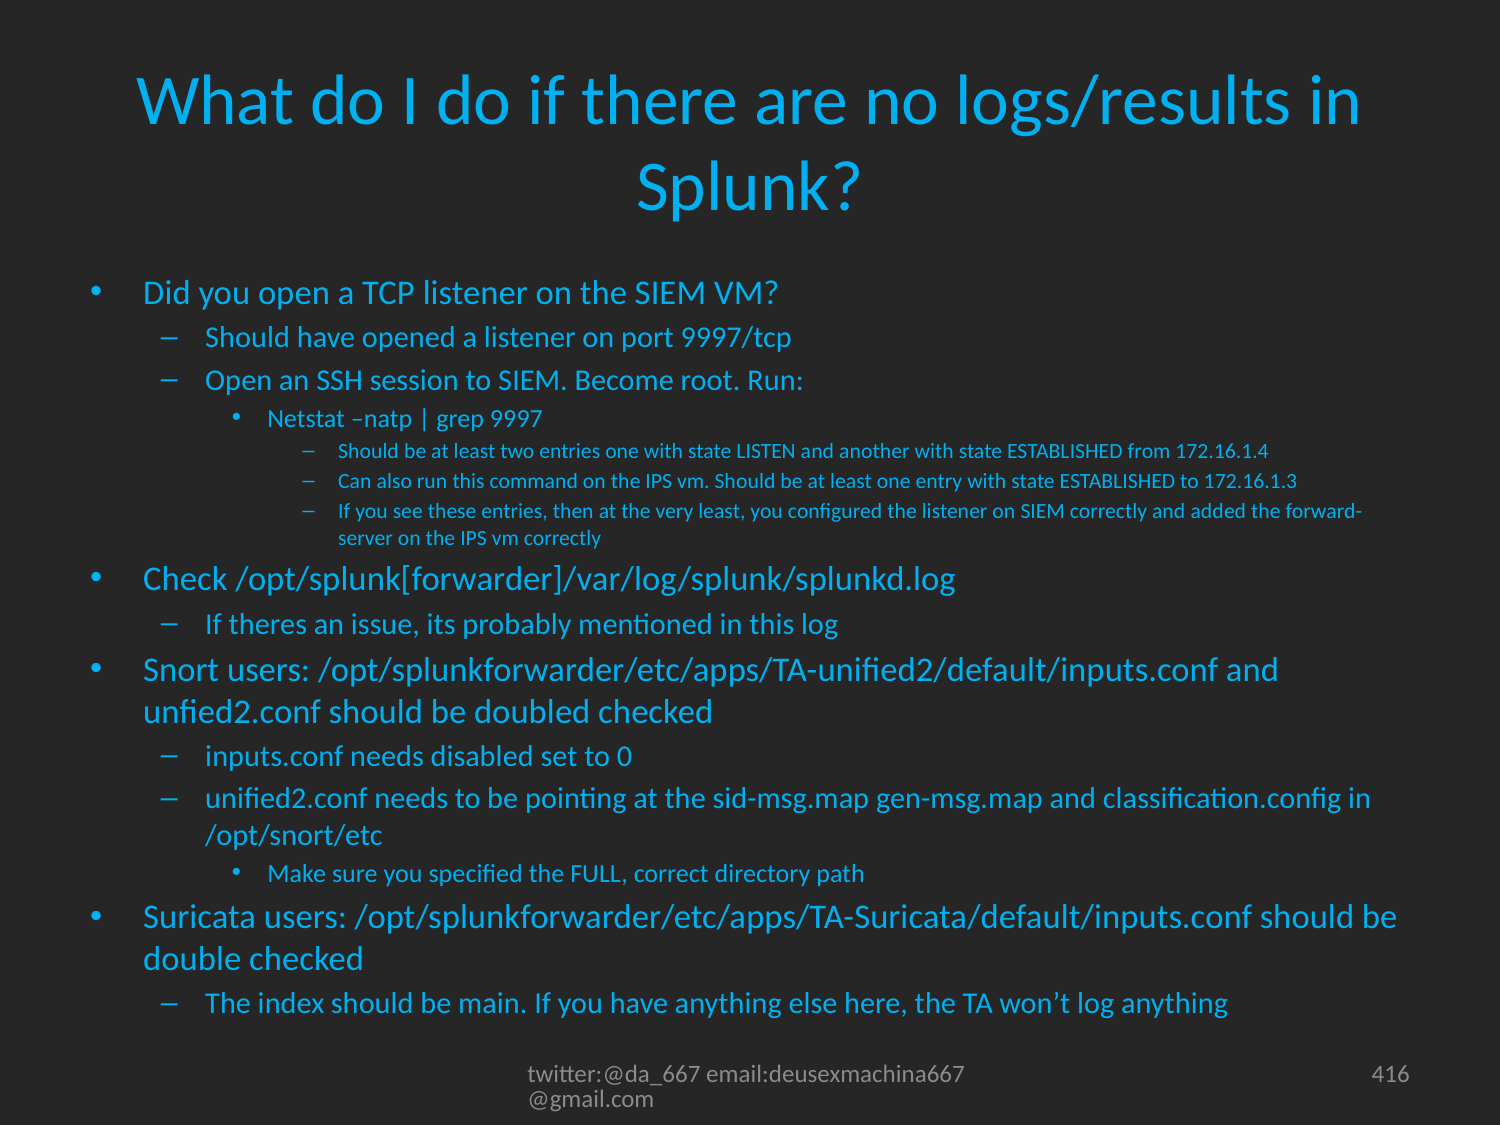

# What do I do if there are no logs/results in Splunk?
Did you open a TCP listener on the SIEM VM?
Should have opened a listener on port 9997/tcp
Open an SSH session to SIEM. Become root. Run:
Netstat –natp | grep 9997
Should be at least two entries one with state LISTEN and another with state ESTABLISHED from 172.16.1.4
Can also run this command on the IPS vm. Should be at least one entry with state ESTABLISHED to 172.16.1.3
If you see these entries, then at the very least, you configured the listener on SIEM correctly and added the forward-server on the IPS vm correctly
Check /opt/splunk[forwarder]/var/log/splunk/splunkd.log
If theres an issue, its probably mentioned in this log
Snort users: /opt/splunkforwarder/etc/apps/TA-unified2/default/inputs.conf and unfied2.conf should be doubled checked
inputs.conf needs disabled set to 0
unified2.conf needs to be pointing at the sid-msg.map gen-msg.map and classification.config in /opt/snort/etc
Make sure you specified the FULL, correct directory path
Suricata users: /opt/splunkforwarder/etc/apps/TA-Suricata/default/inputs.conf should be double checked
The index should be main. If you have anything else here, the TA won’t log anything

twitter:@da_667 email:deusexmachina667@gmail.com
416